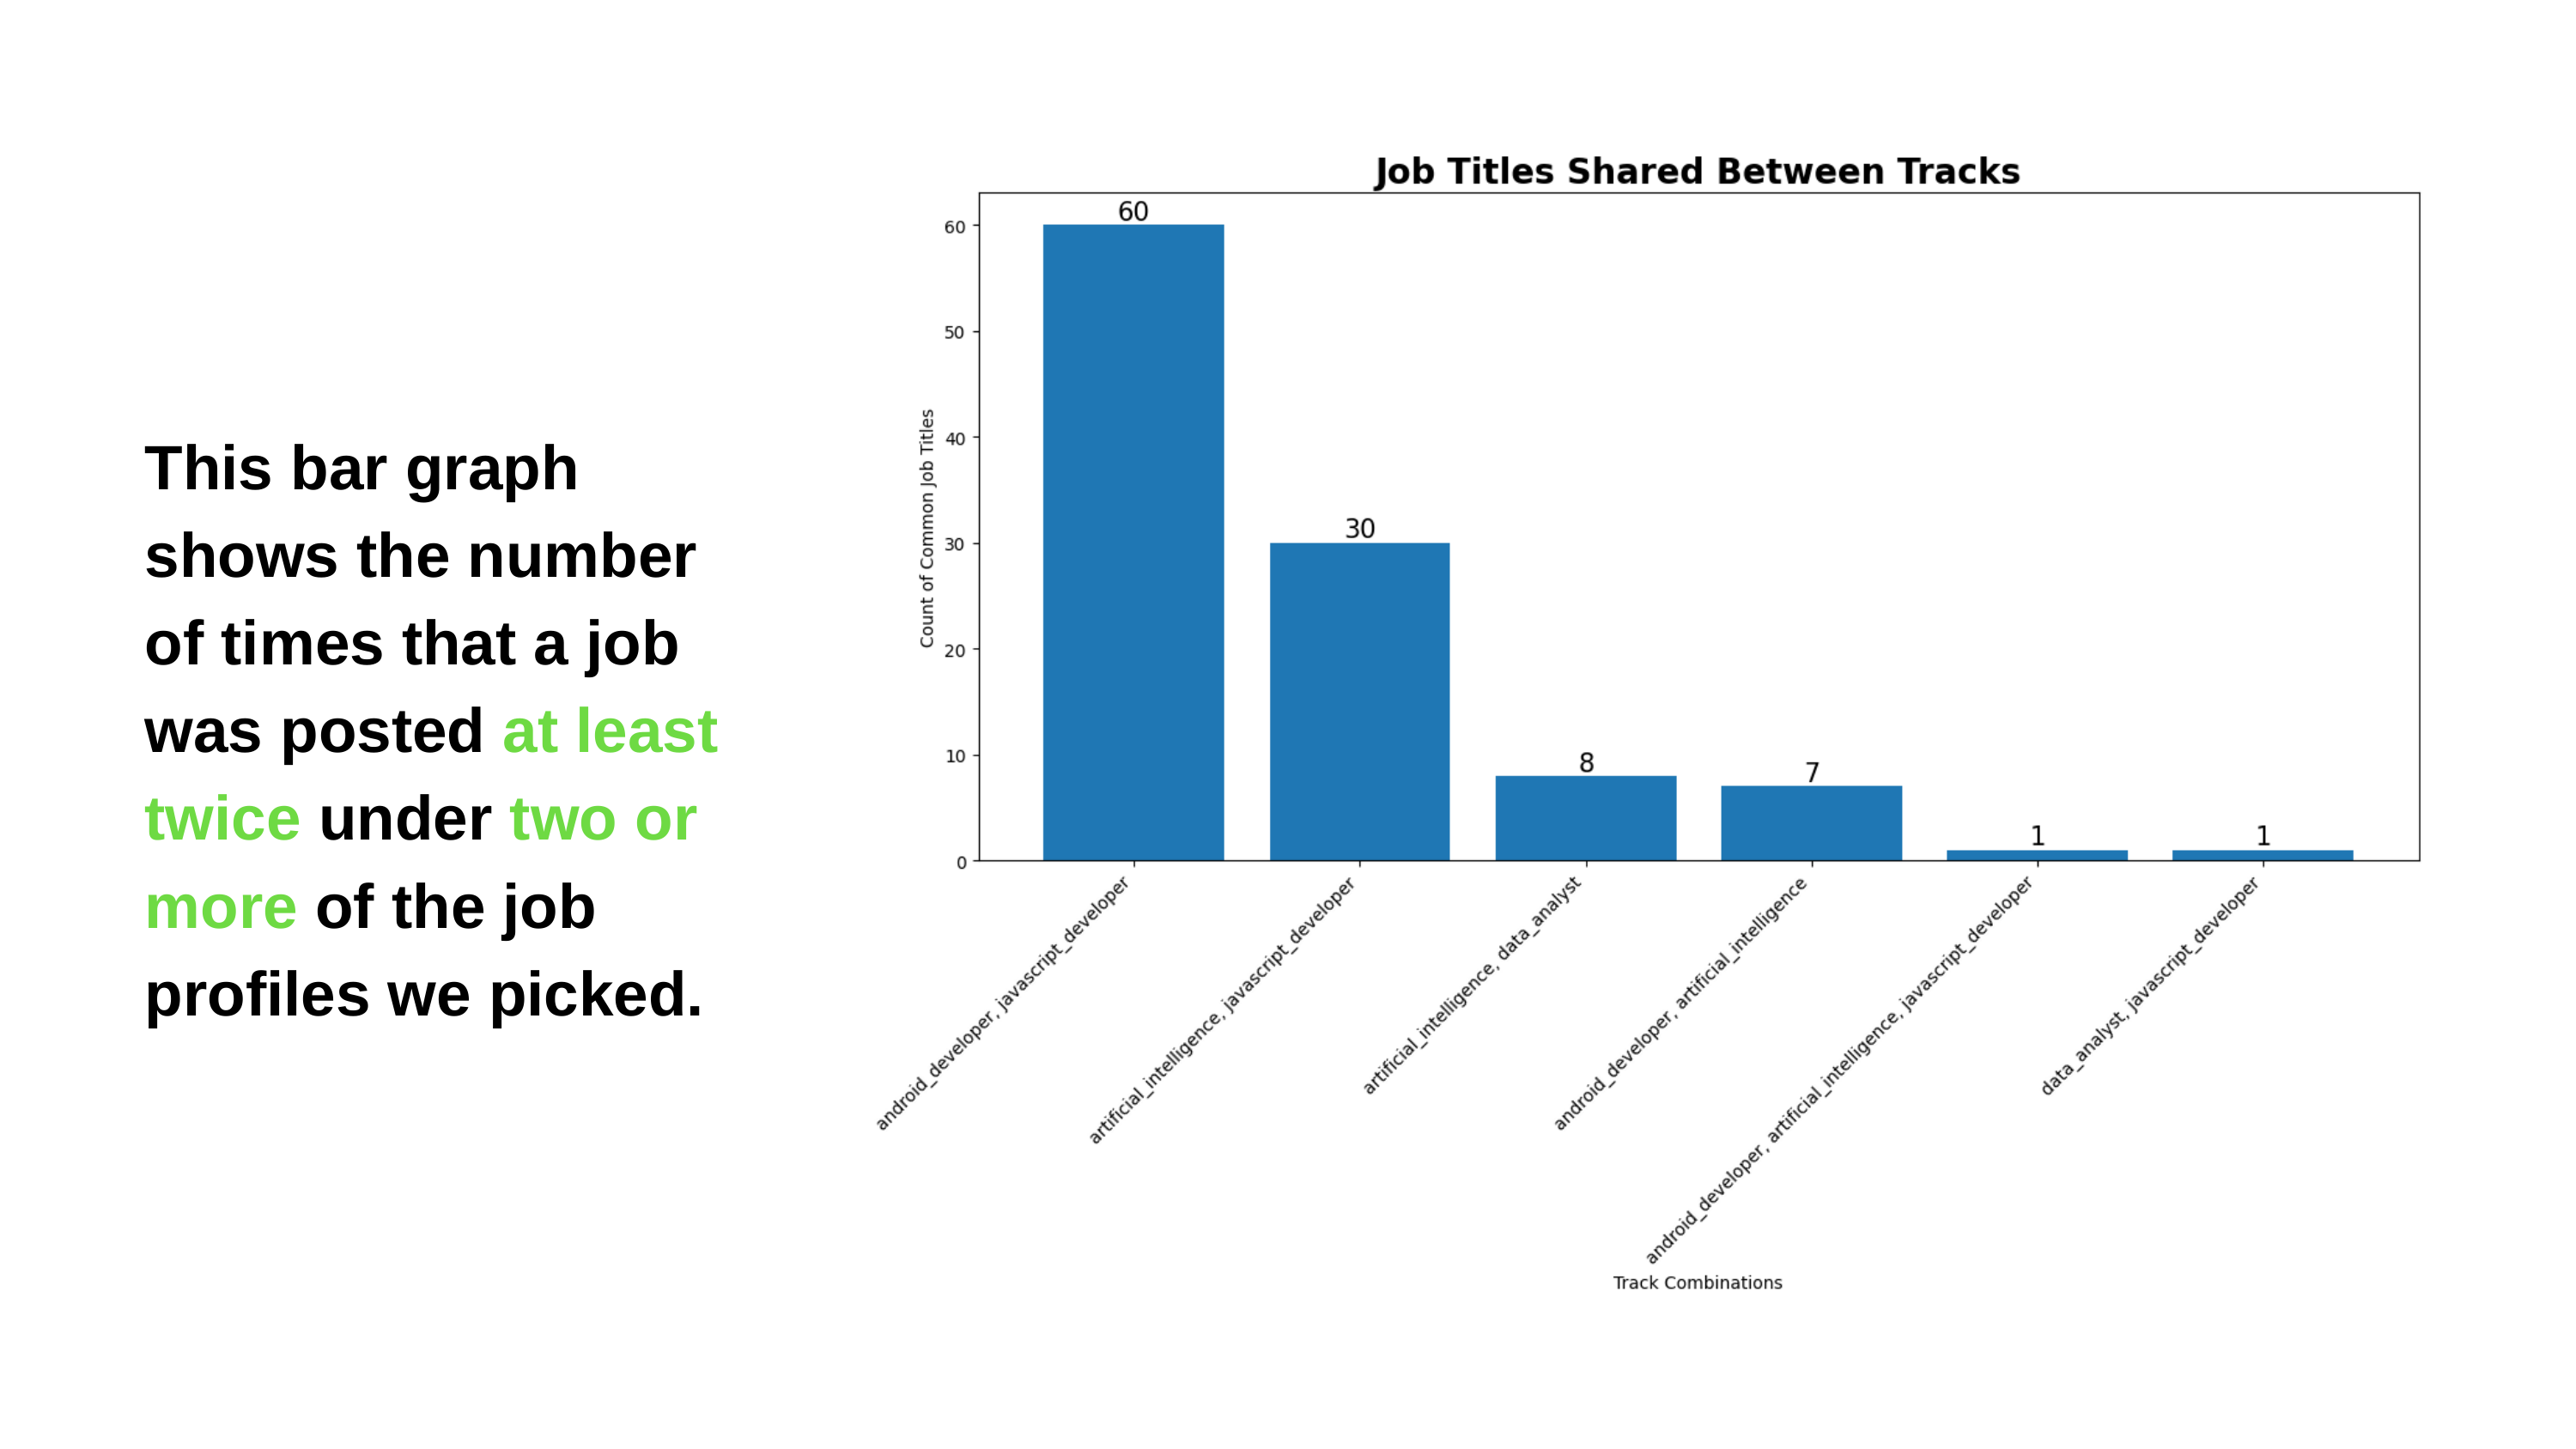

This bar graph shows the number of times that a job was posted at least twice under two or more of the job profiles we picked.